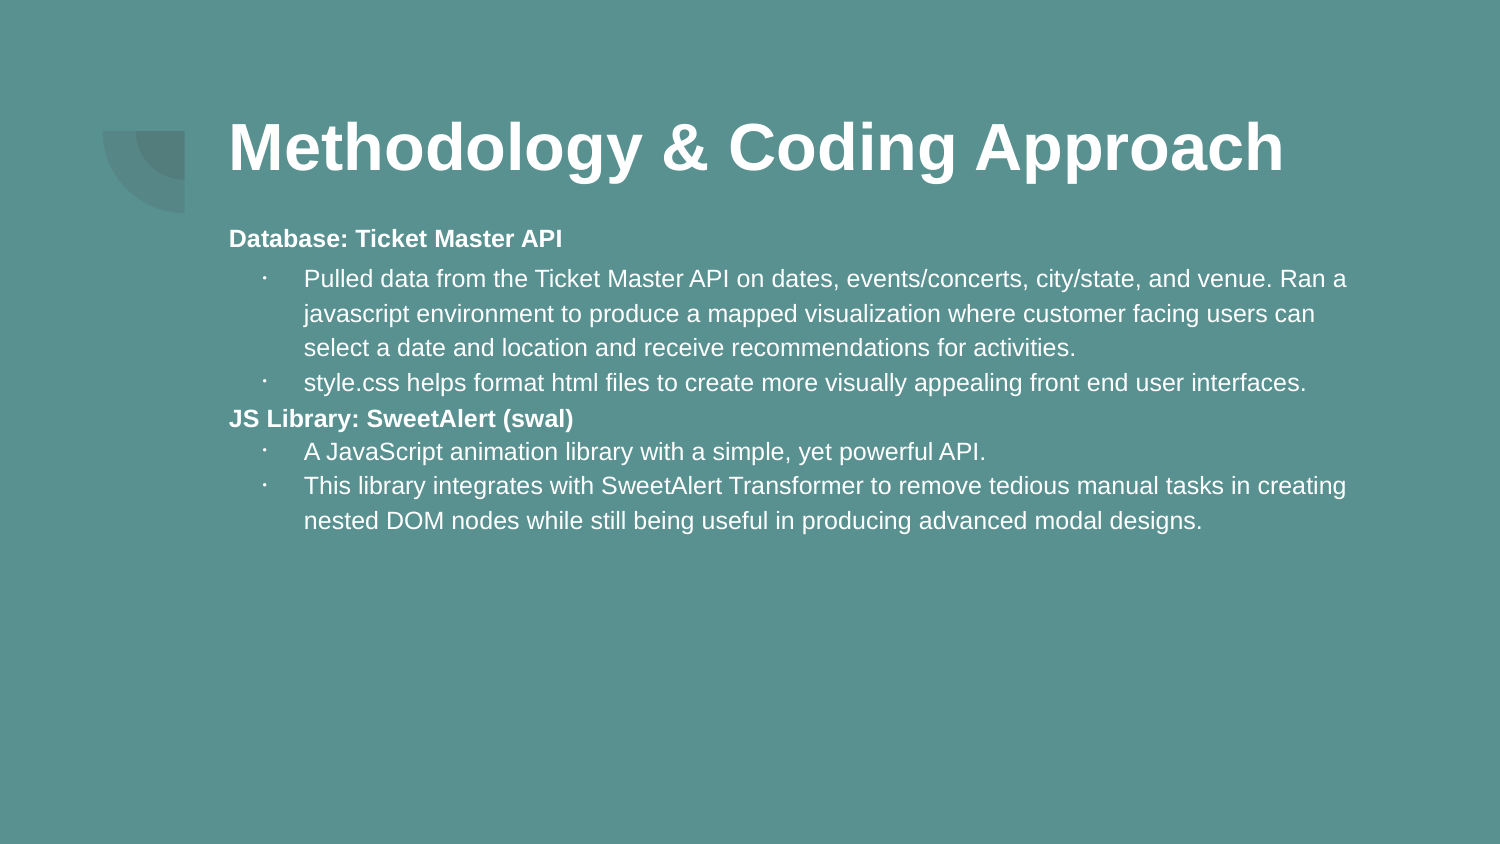

# Methodology & Coding Approach
Database: Ticket Master API
Pulled data from the Ticket Master API on dates, events/concerts, city/state, and venue. Ran a javascript environment to produce a mapped visualization where customer facing users can select a date and location and receive recommendations for activities.
style.css helps format html files to create more visually appealing front end user interfaces.
JS Library: SweetAlert (swal)
A JavaScript animation library with a simple, yet powerful API.
This library integrates with SweetAlert Transformer to remove tedious manual tasks in creating nested DOM nodes while still being useful in producing advanced modal designs.